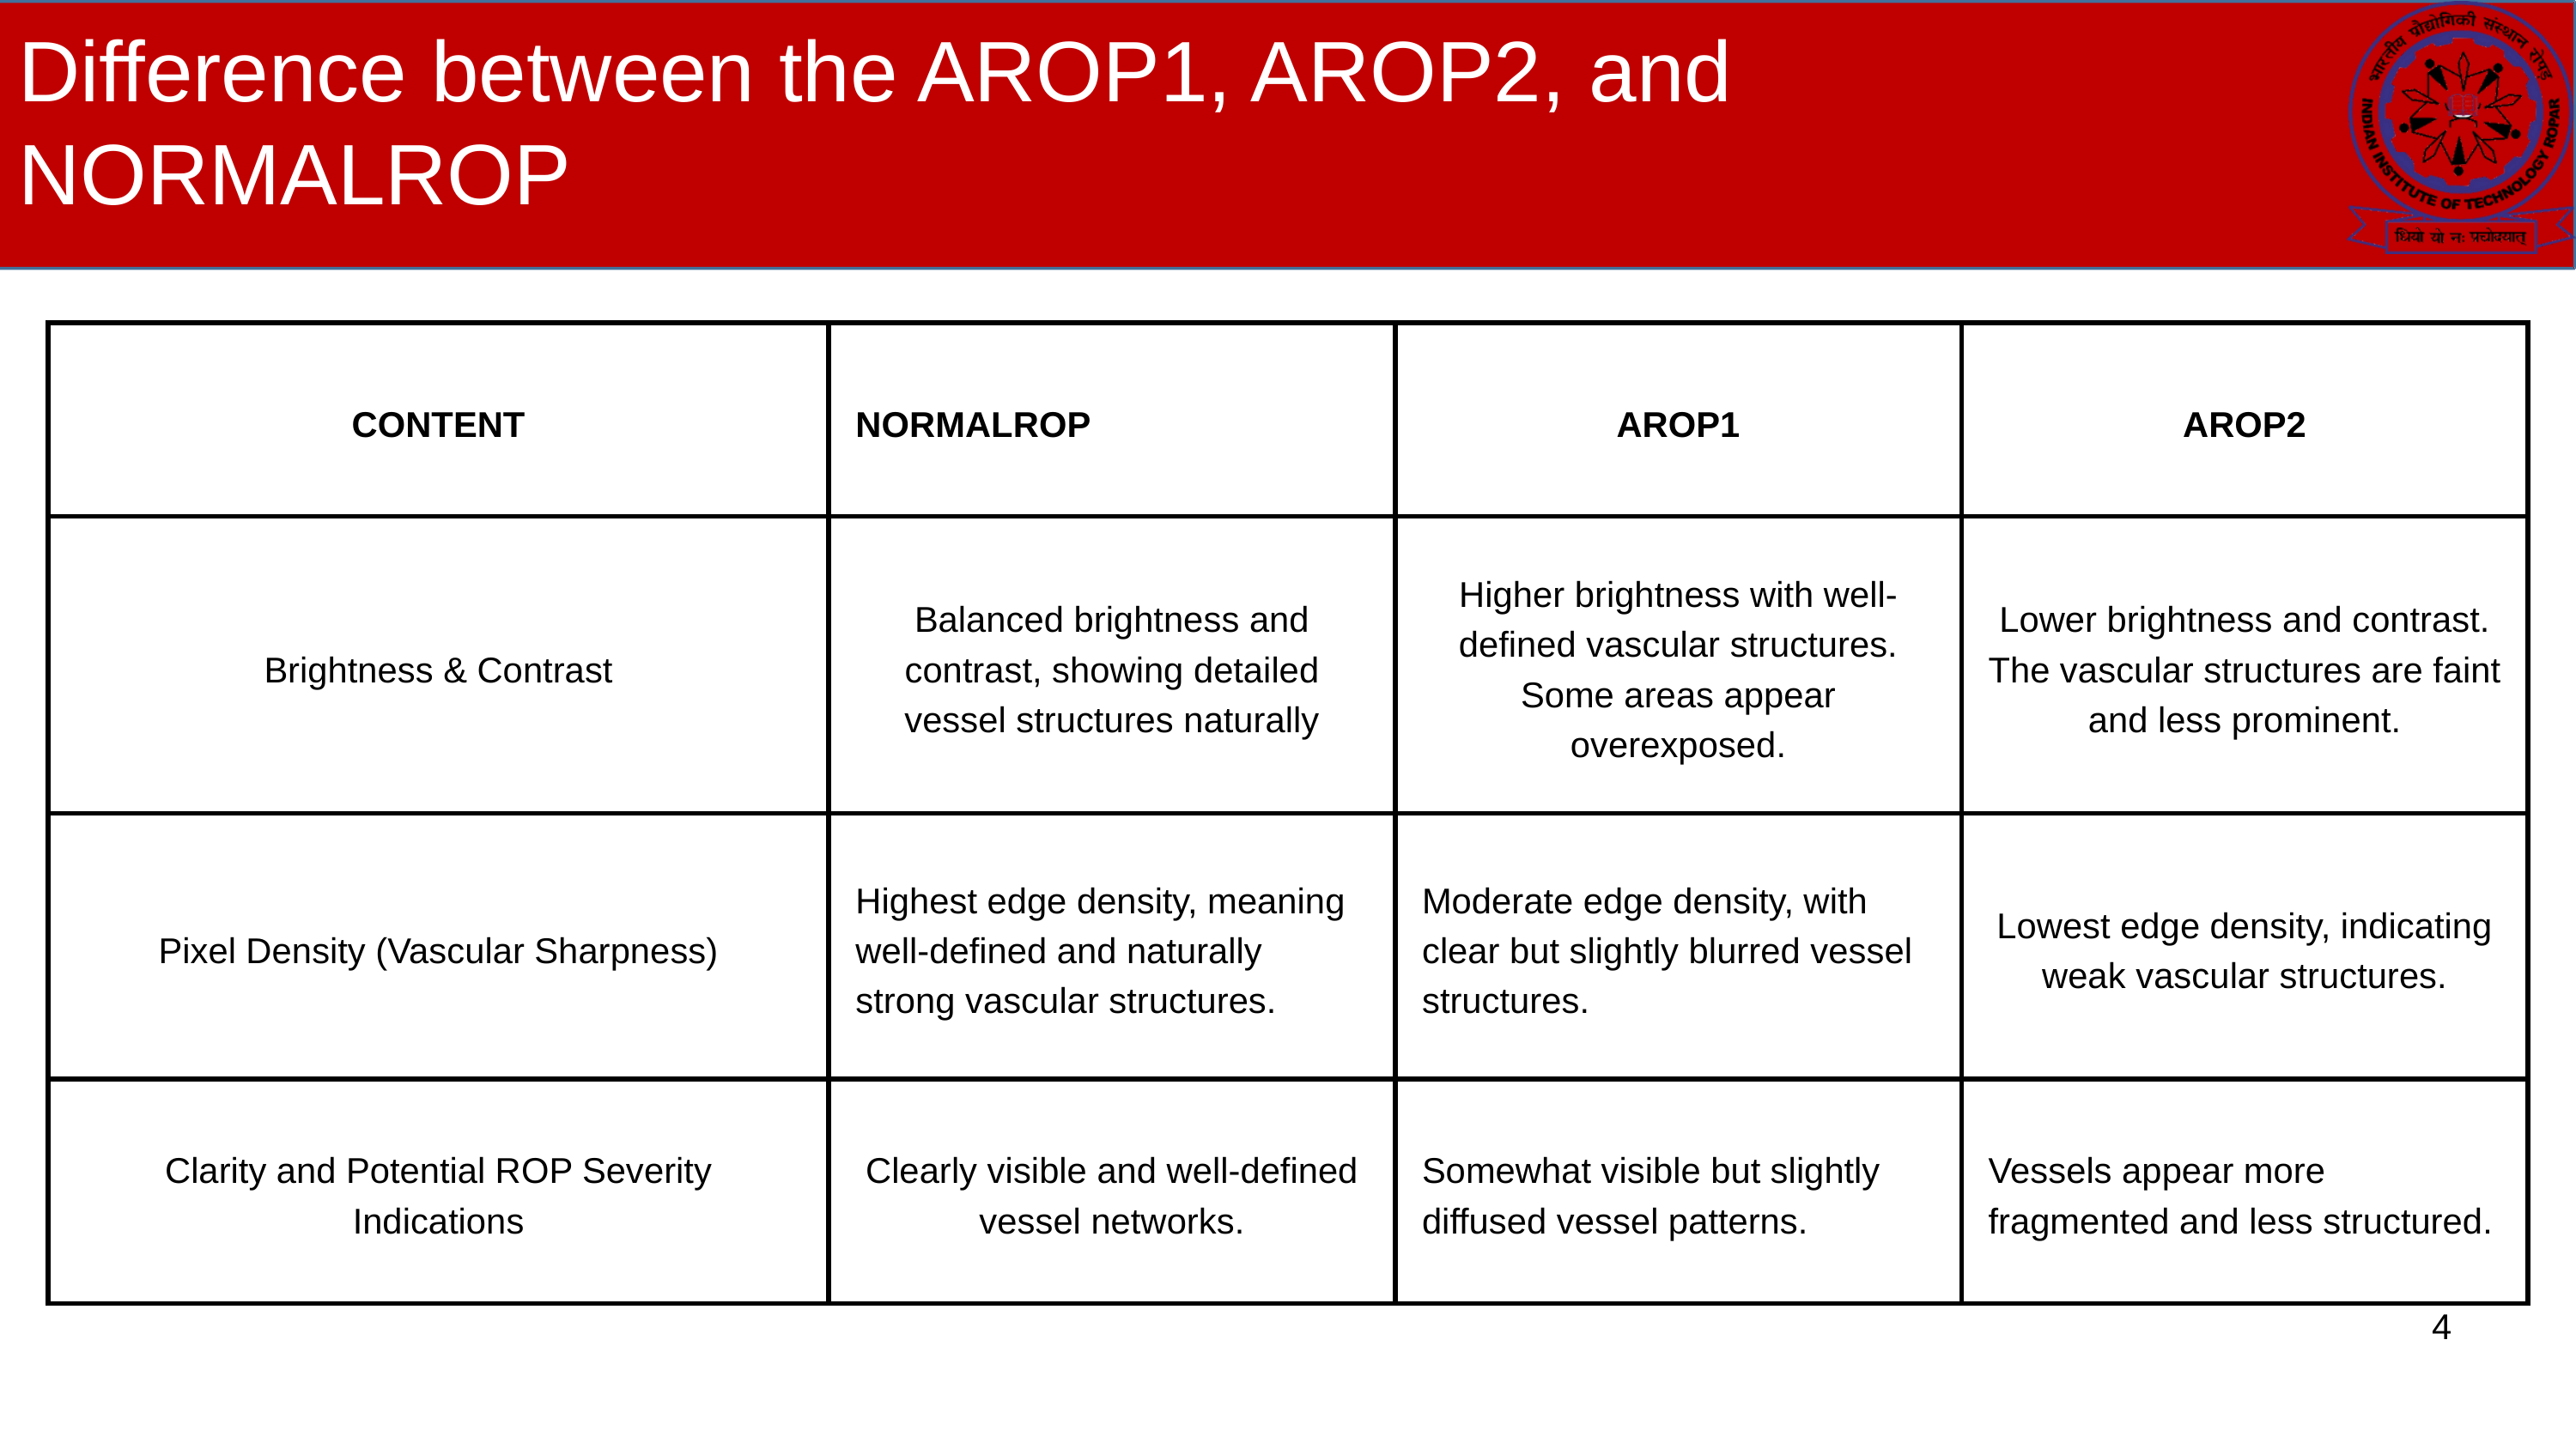

Difference between the AROP1, AROP2, and NORMALROP
| CONTENT | NORMALROP | AROP1 | AROP2 |
| --- | --- | --- | --- |
| Brightness & Contrast | Balanced brightness and contrast, showing detailed vessel structures naturally | Higher brightness with well-defined vascular structures. Some areas appear overexposed. | Lower brightness and contrast. The vascular structures are faint and less prominent. |
| Pixel Density (Vascular Sharpness) | Highest edge density, meaning well-defined and naturally strong vascular structures. | Moderate edge density, with clear but slightly blurred vessel structures. | Lowest edge density, indicating weak vascular structures. |
| Clarity and Potential ROP Severity Indications | Clearly visible and well-defined vessel networks. | Somewhat visible but slightly diffused vessel patterns. | Vessels appear more fragmented and less structured. |
4